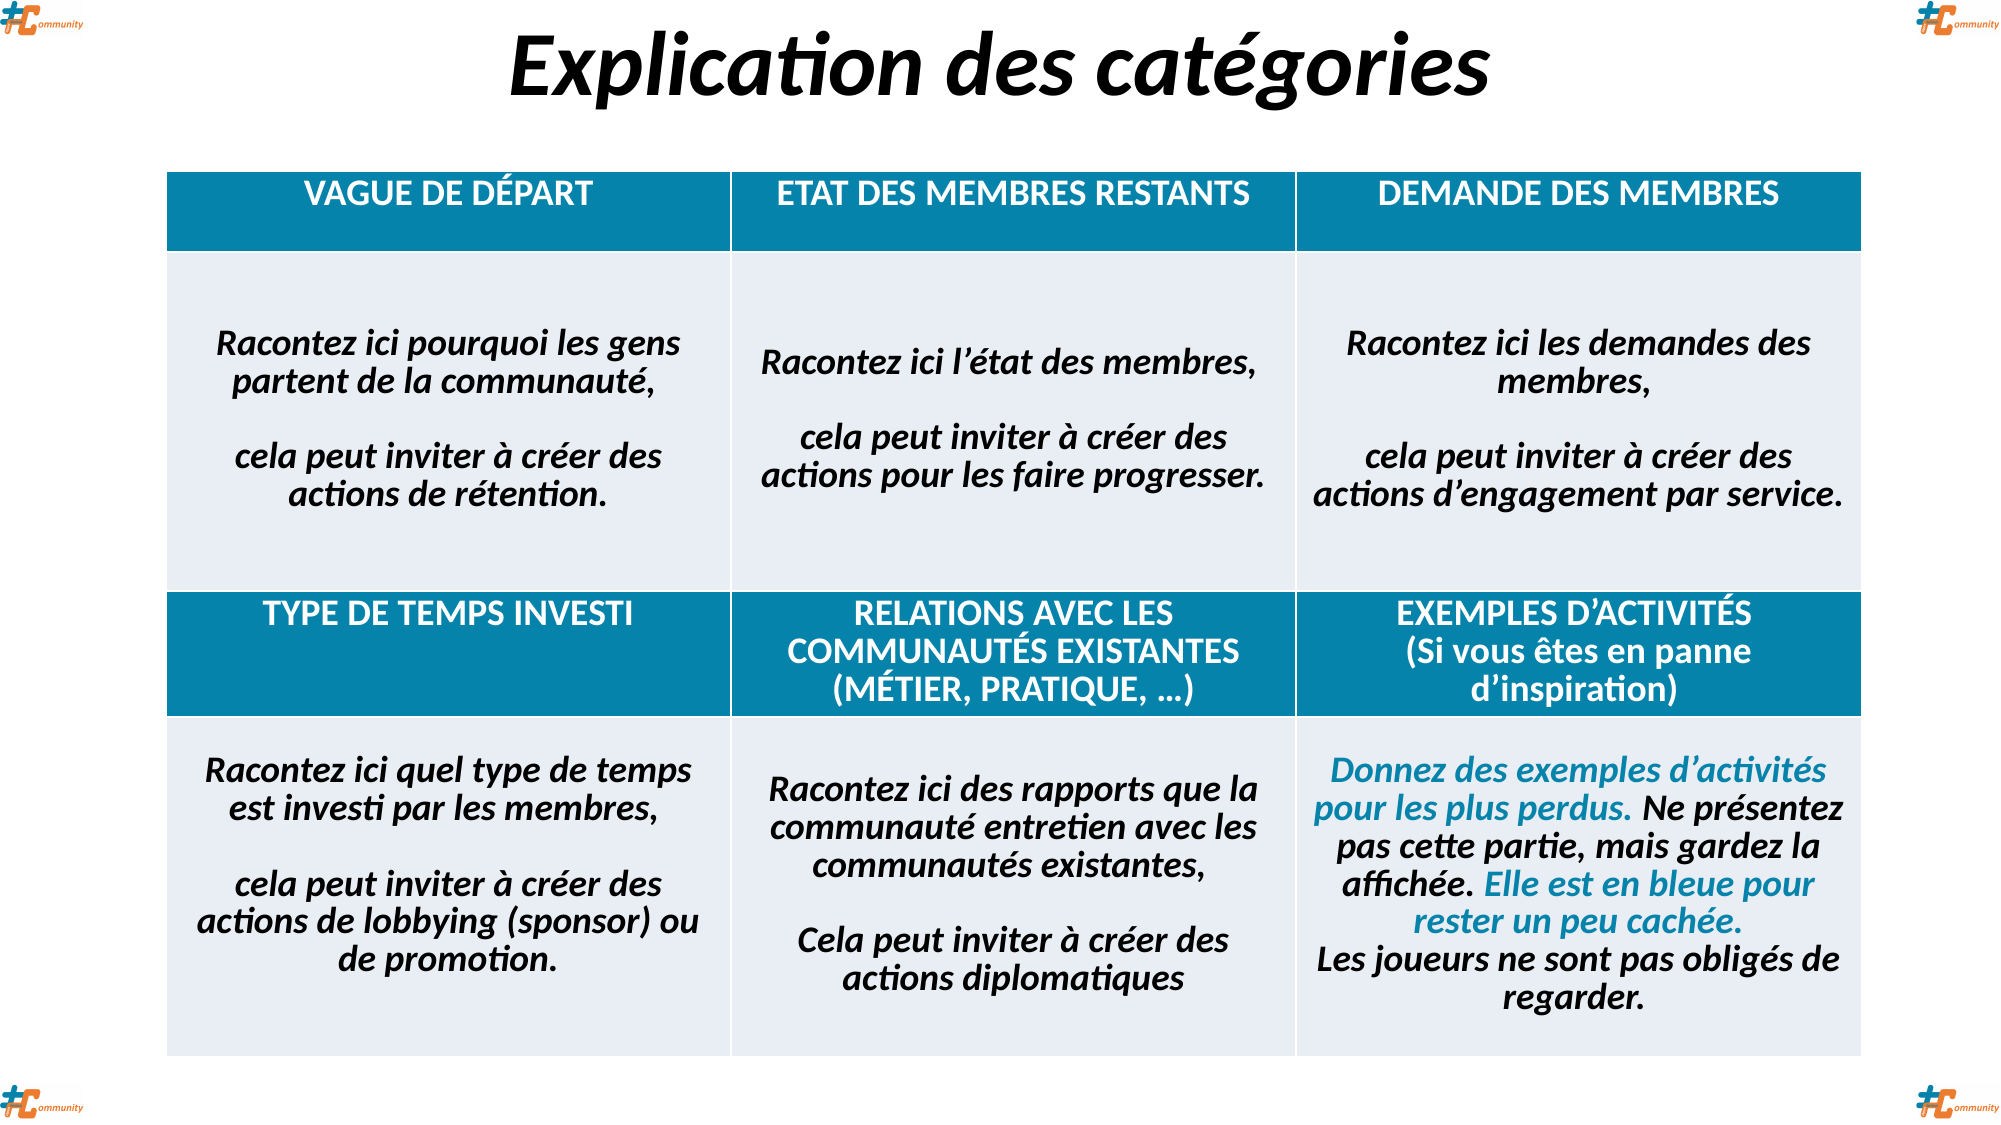

Explication des catégories
| VAGUE DE DÉPART | ETAT DES MEMBRES RESTANTS | DEMANDE DES MEMBRES |
| --- | --- | --- |
| Racontez ici pourquoi les gens partent de la communauté, cela peut inviter à créer des actions de rétention. | Racontez ici l’état des membres, cela peut inviter à créer des actions pour les faire progresser. | Racontez ici les demandes des membres, cela peut inviter à créer des actions d’engagement par service. |
| TYPE DE TEMPS INVESTI | RELATIONS AVEC LES COMMUNAUTÉS EXISTANTES (MÉTIER, PRATIQUE, …) | EXEMPLES D’ACTIVITÉS (Si vous êtes en panne d’inspiration) |
| Racontez ici quel type de temps est investi par les membres, cela peut inviter à créer des actions de lobbying (sponsor) ou de promotion. | Racontez ici des rapports que la communauté entretien avec les communautés existantes, Cela peut inviter à créer des actions diplomatiques | Donnez des exemples d’activités pour les plus perdus. Ne présentez pas cette partie, mais gardez la affichée. Elle est en bleue pour rester un peu cachée. Les joueurs ne sont pas obligés de regarder. |